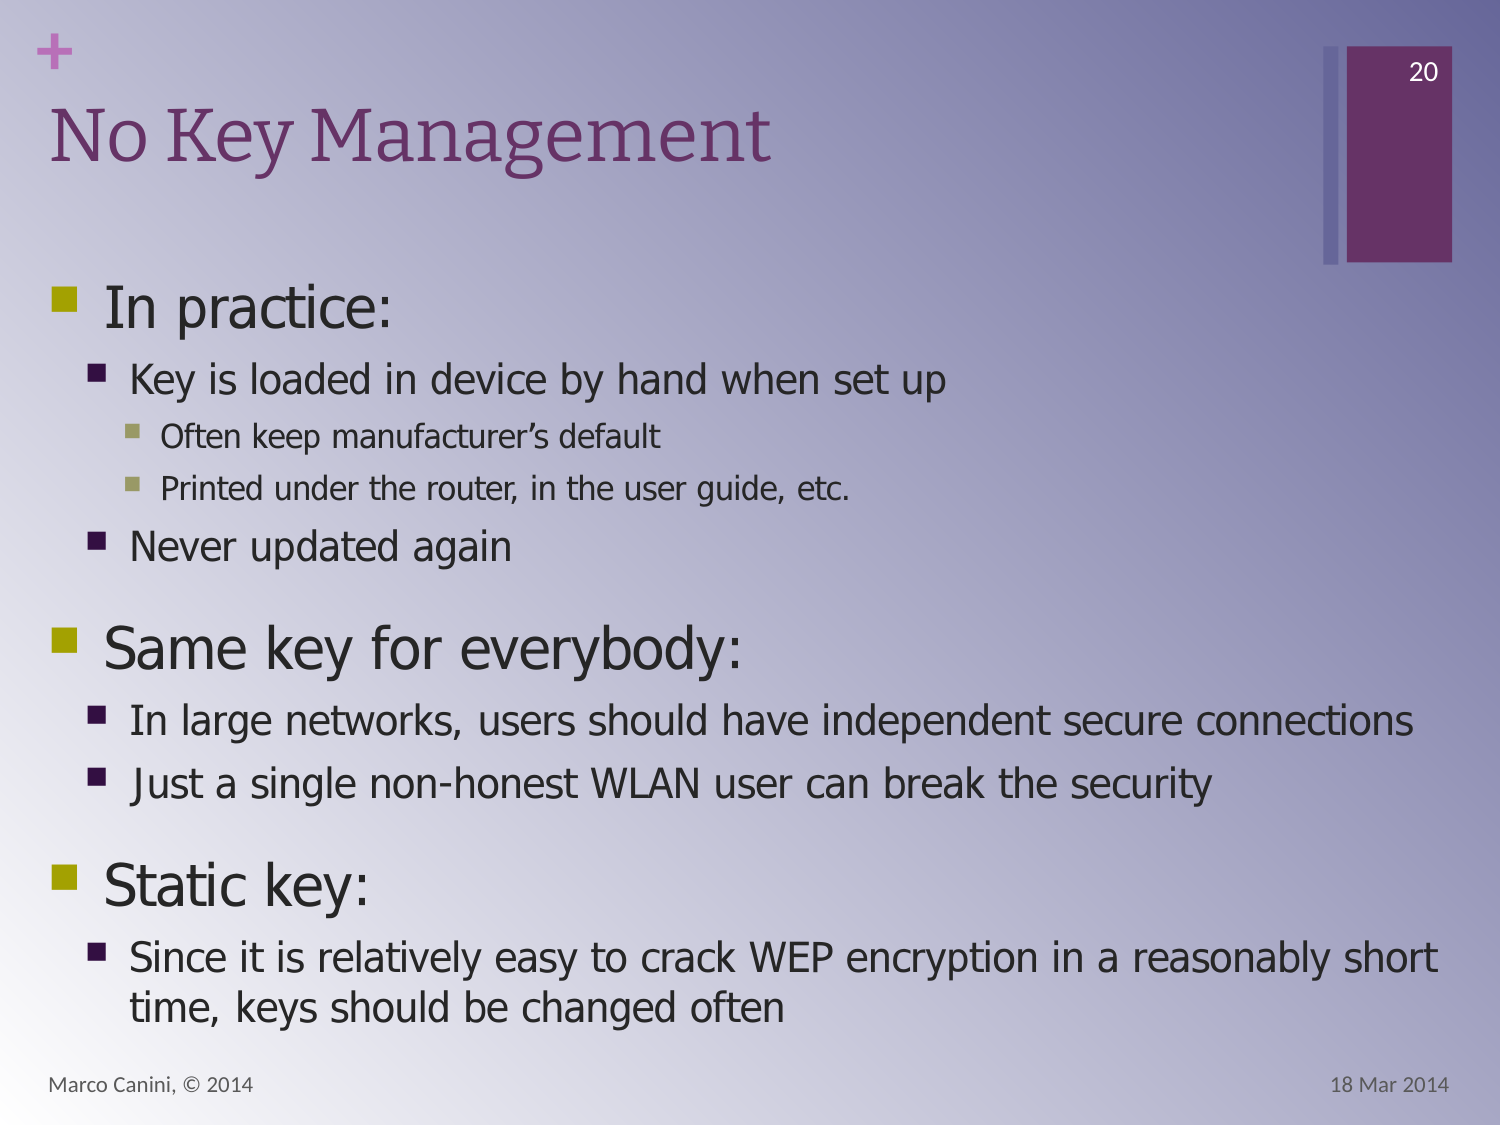

20
# No Key Management
In practice:
Key is loaded in device by hand when set up
Often keep manufacturer’s default
Printed under the router, in the user guide, etc.
Never updated again
Same key for everybody:
In large networks, users should have independent secure connections
Just a single non-honest WLAN user can break the security
Static key:
Since it is relatively easy to crack WEP encryption in a reasonably short time, keys should be changed often
Marco Canini, © 2014
18 Mar 2014